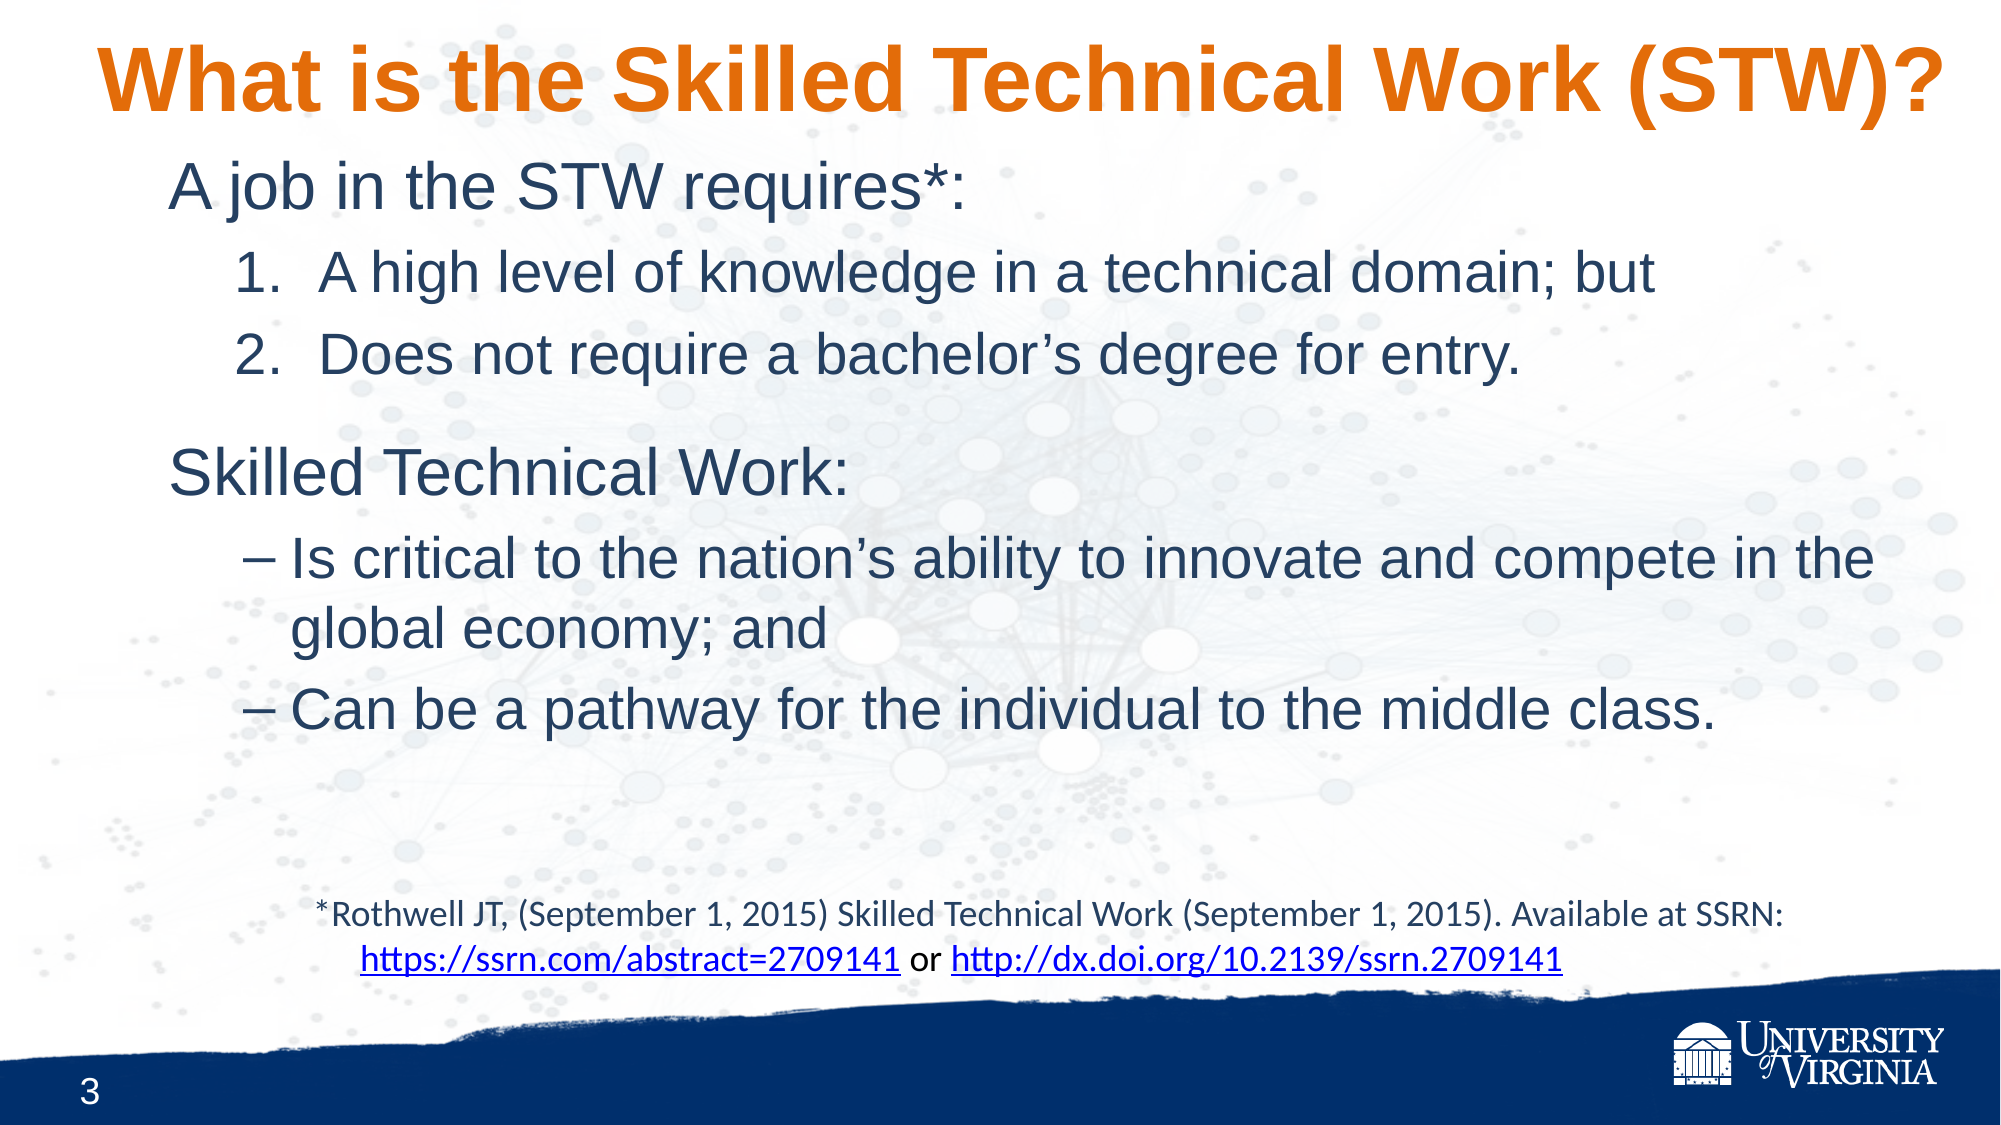

# What is the Skilled Technical Work (STW)?
A job in the STW requires*:
A high level of knowledge in a technical domain; but
Does not require a bachelor’s degree for entry.

Skilled Technical Work:
Is critical to the nation’s ability to innovate and compete in the global economy; and
Can be a pathway for the individual to the middle class.

*Rothwell JT, (September 1, 2015) Skilled Technical Work (September 1, 2015). Available at SSRN: https://ssrn.com/abstract=2709141 or http://dx.doi.org/10.2139/ssrn.2709141
3